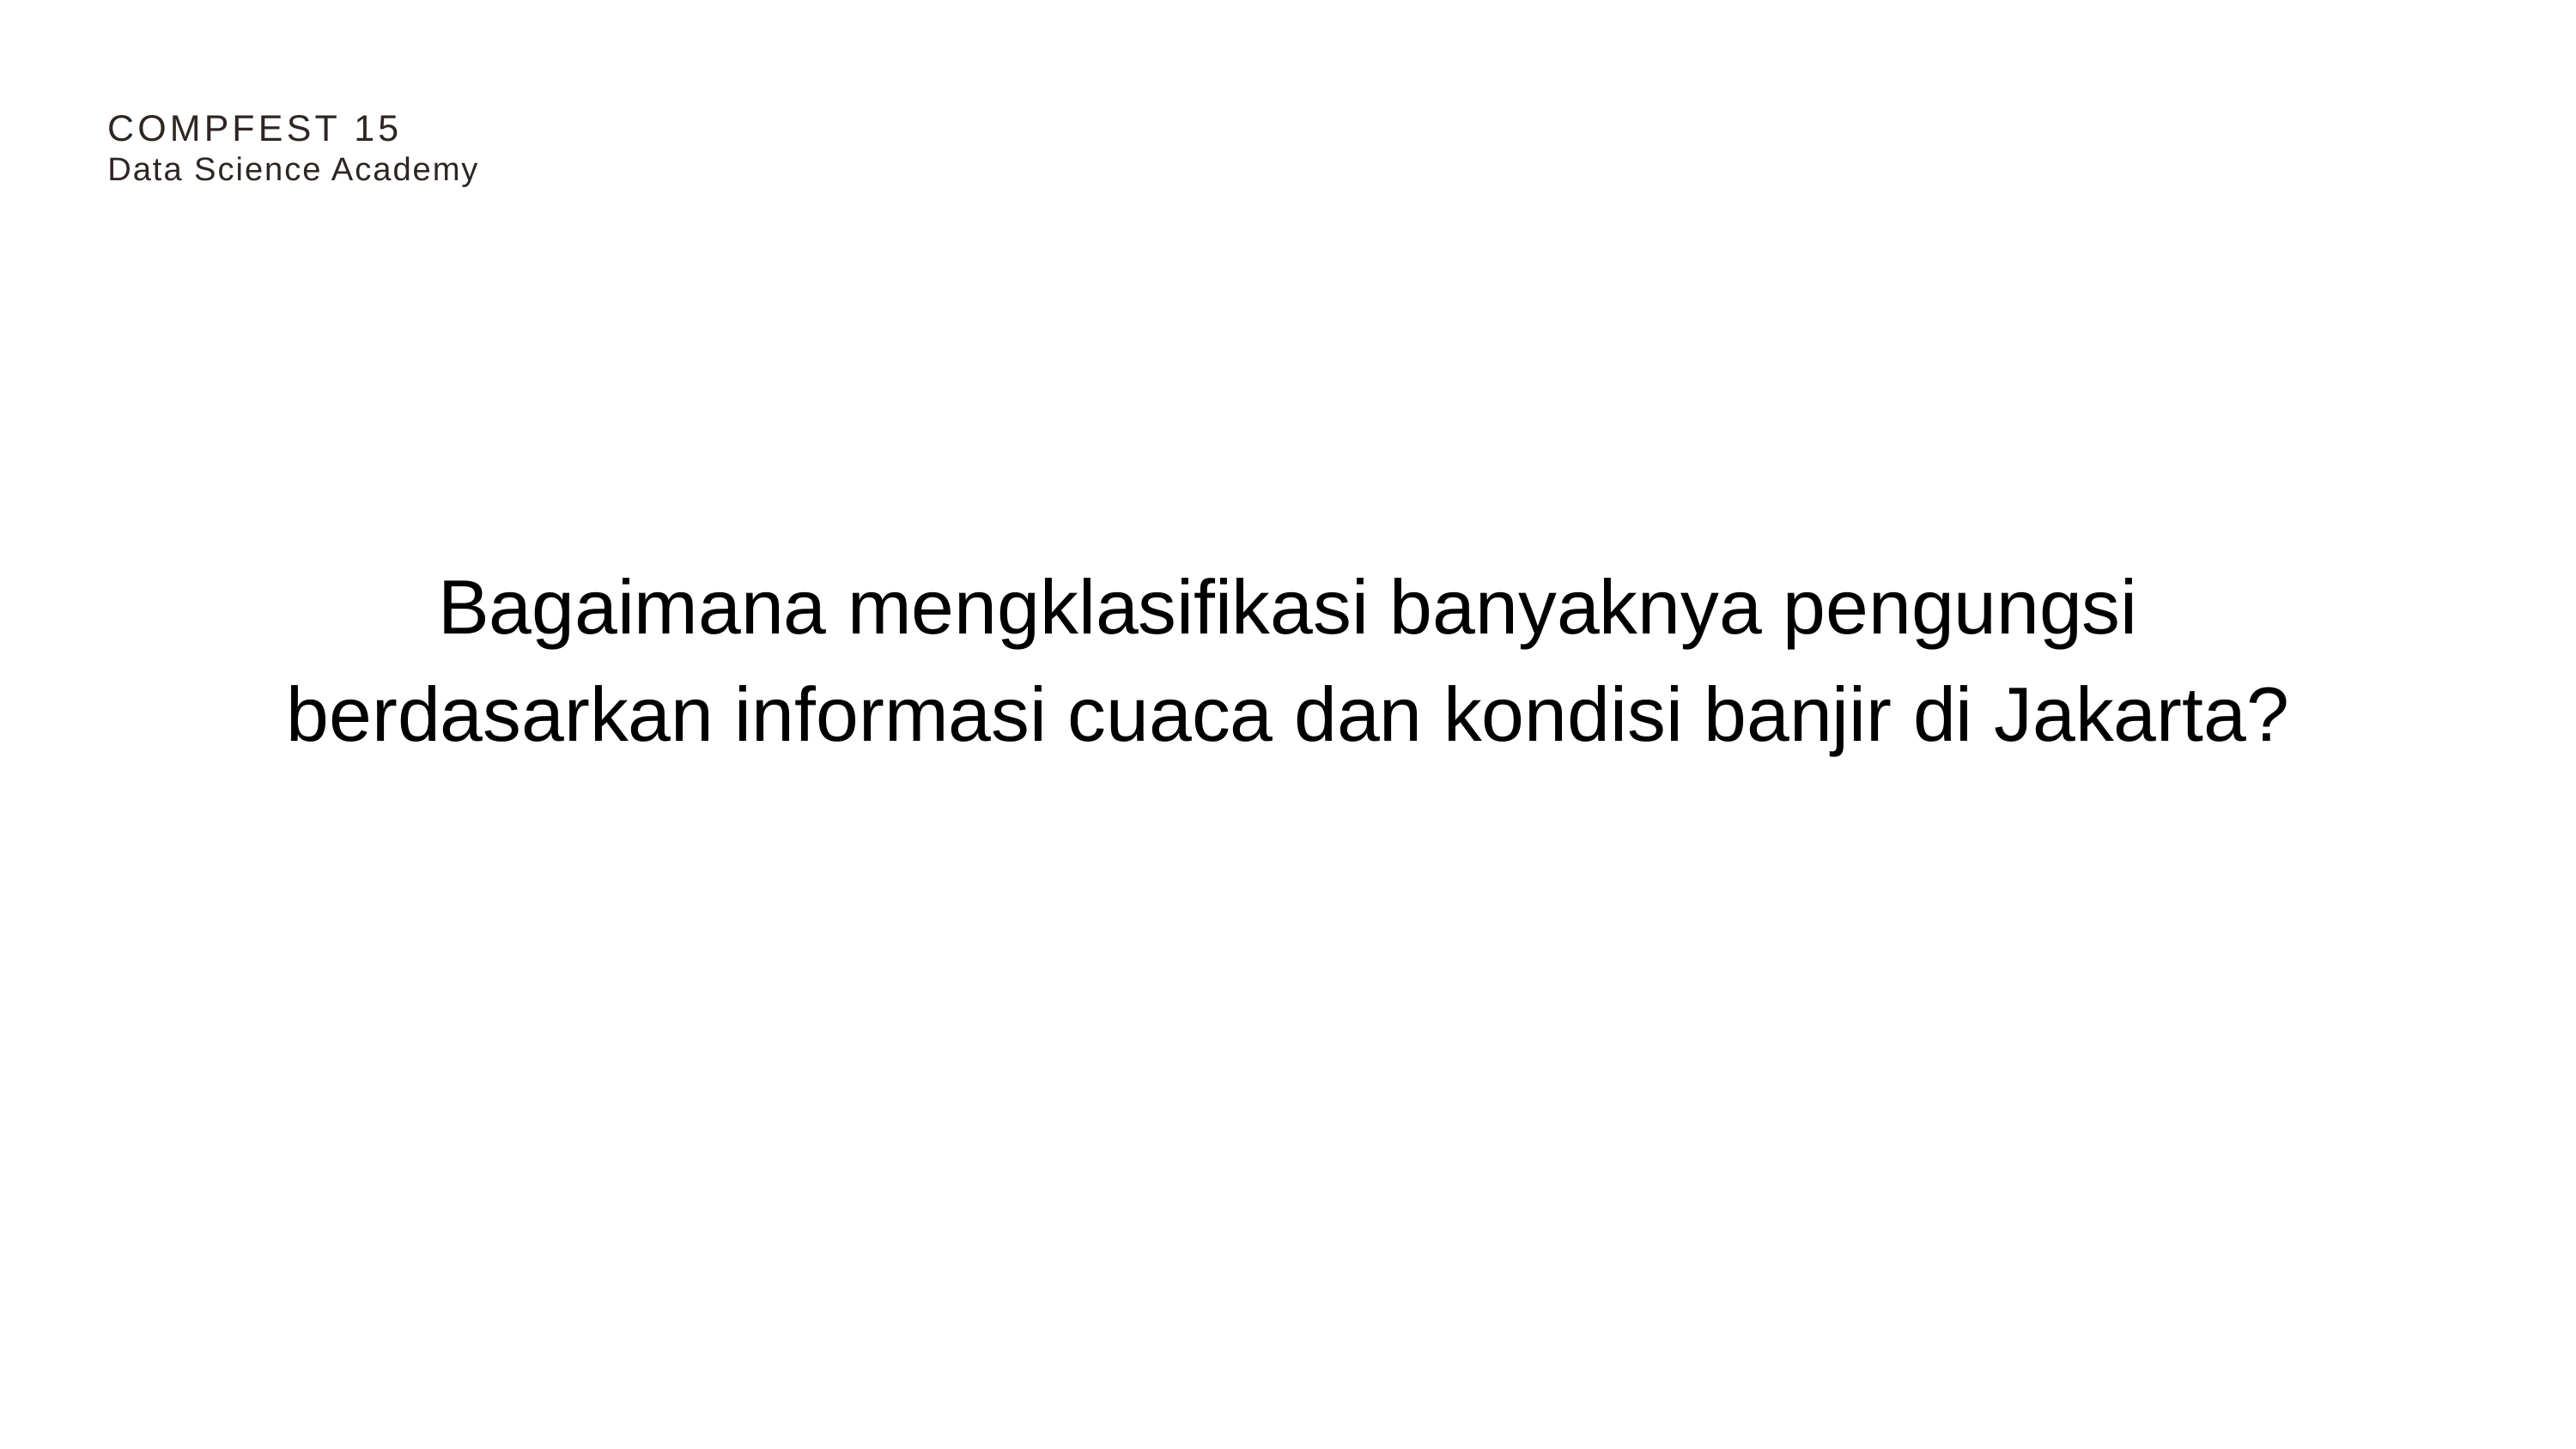

COMPFEST 15
Data Science Academy
Bagaimana mengklasifikasi banyaknya pengungsi berdasarkan informasi cuaca dan kondisi banjir di Jakarta?